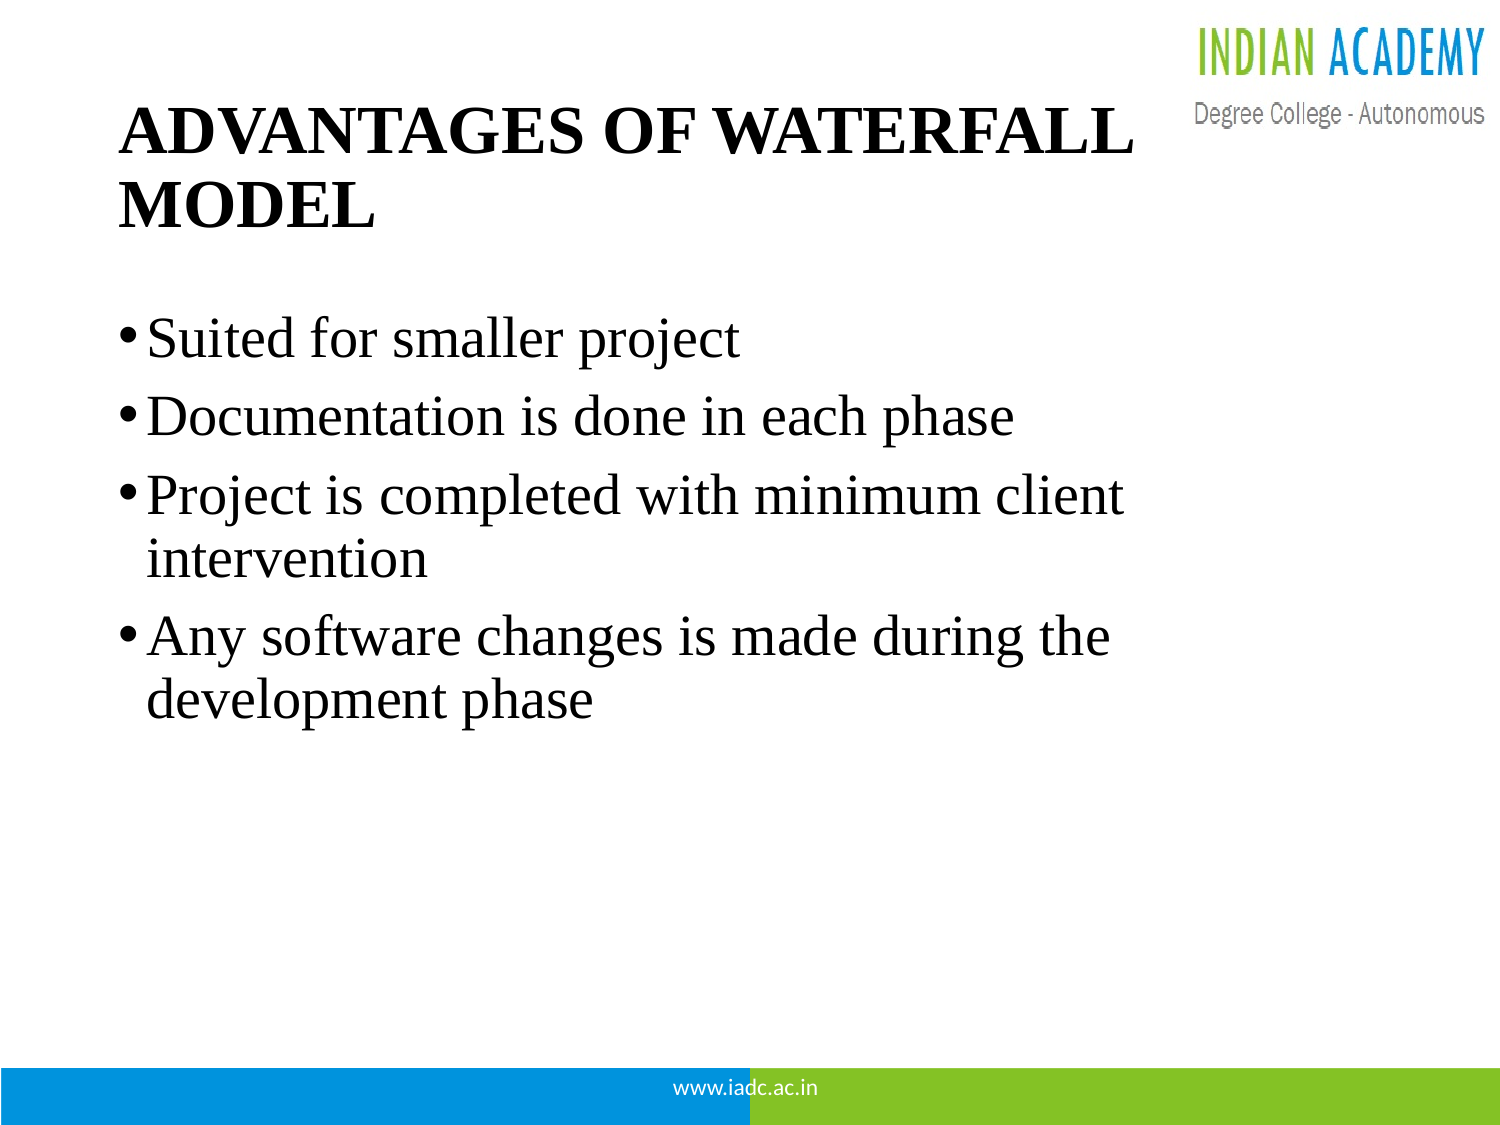

# ADVANTAGES OF WATERFALL MODEL
Suited for smaller project
Documentation is done in each phase
Project is completed with minimum client intervention
Any software changes is made during the development phase